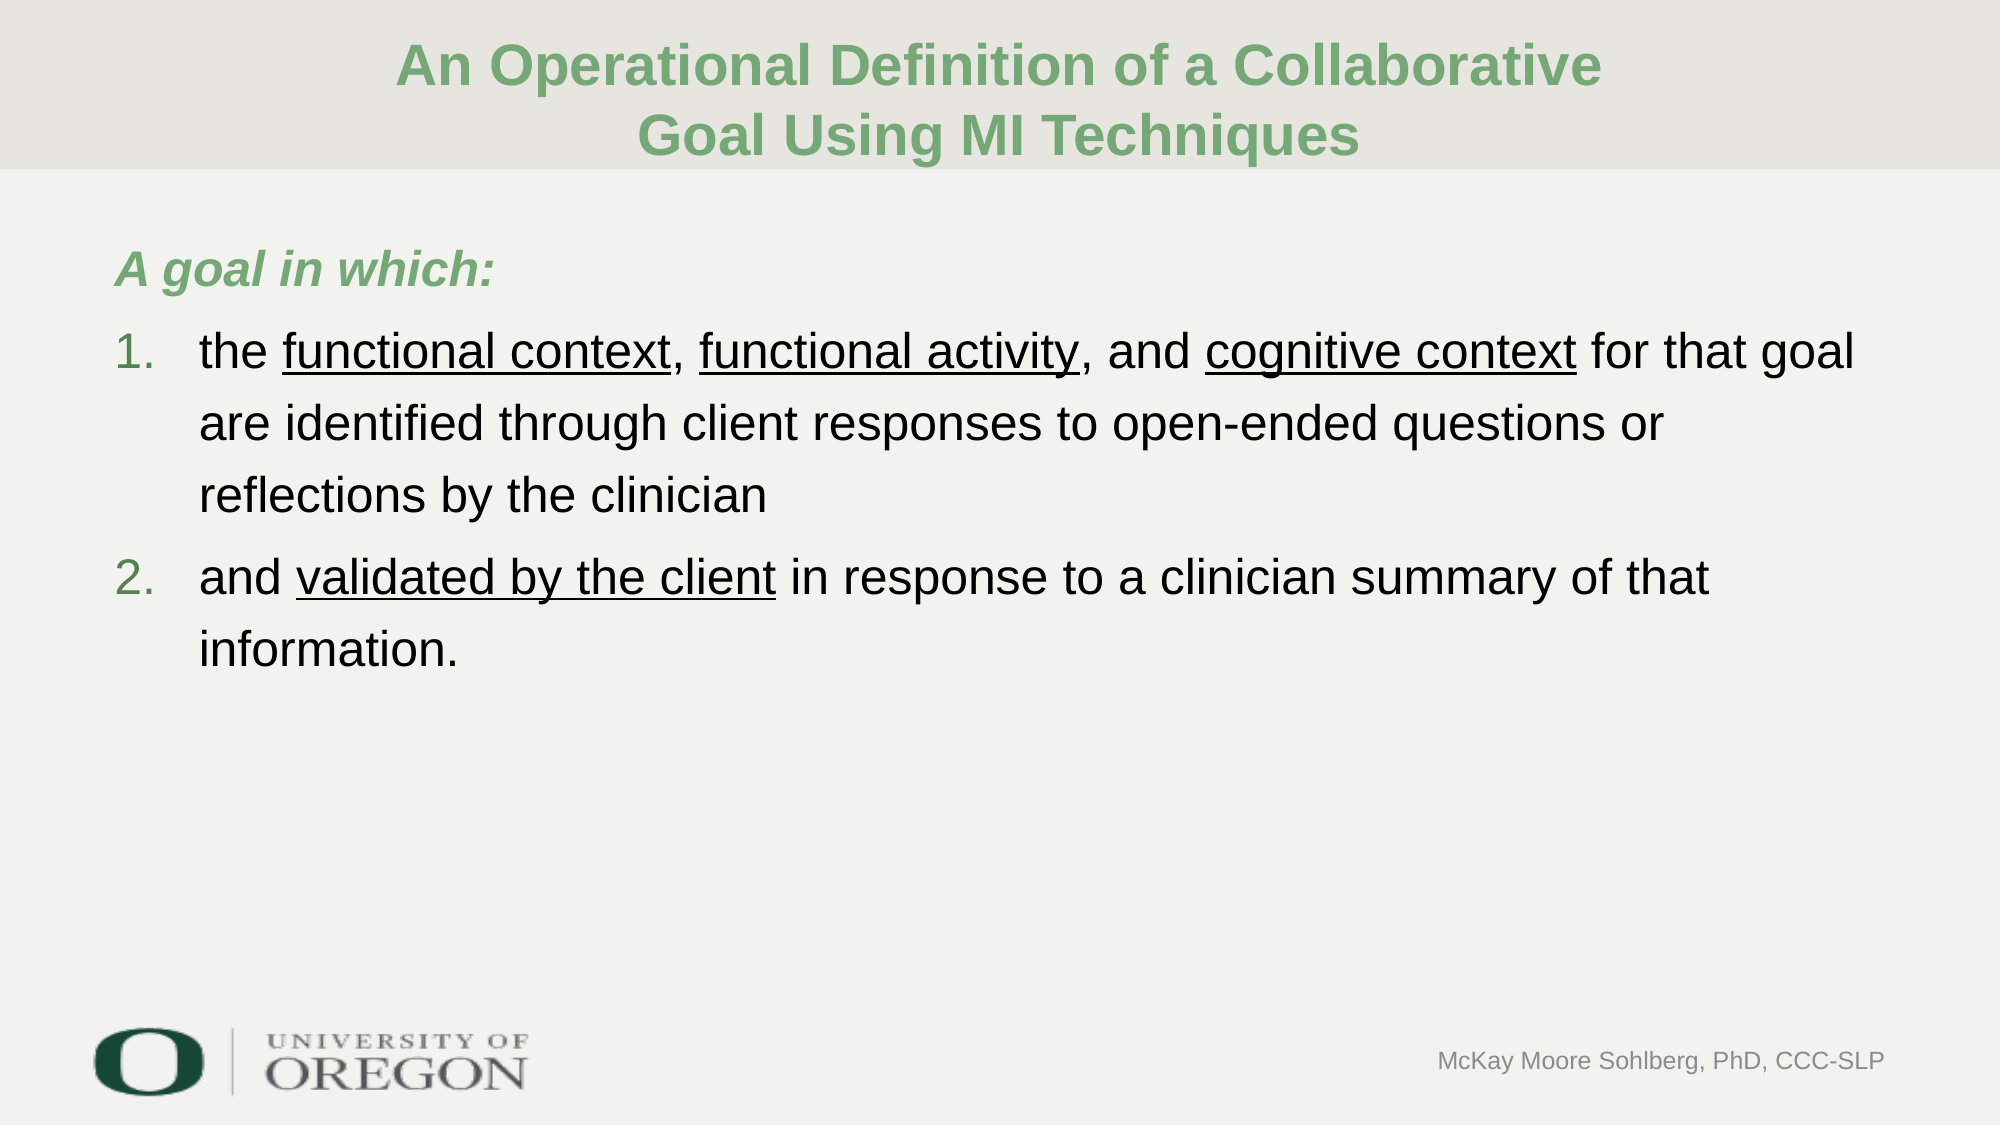

# An Operational Definition of a Collaborative Goal Using MI Techniques
A goal in which:
the functional context, functional activity, and cognitive context for that goal are identified through client responses to open-ended questions or reflections by the clinician
and validated by the client in response to a clinician summary of that information.

McKay Moore Sohlberg, PhD, CCC-SLP